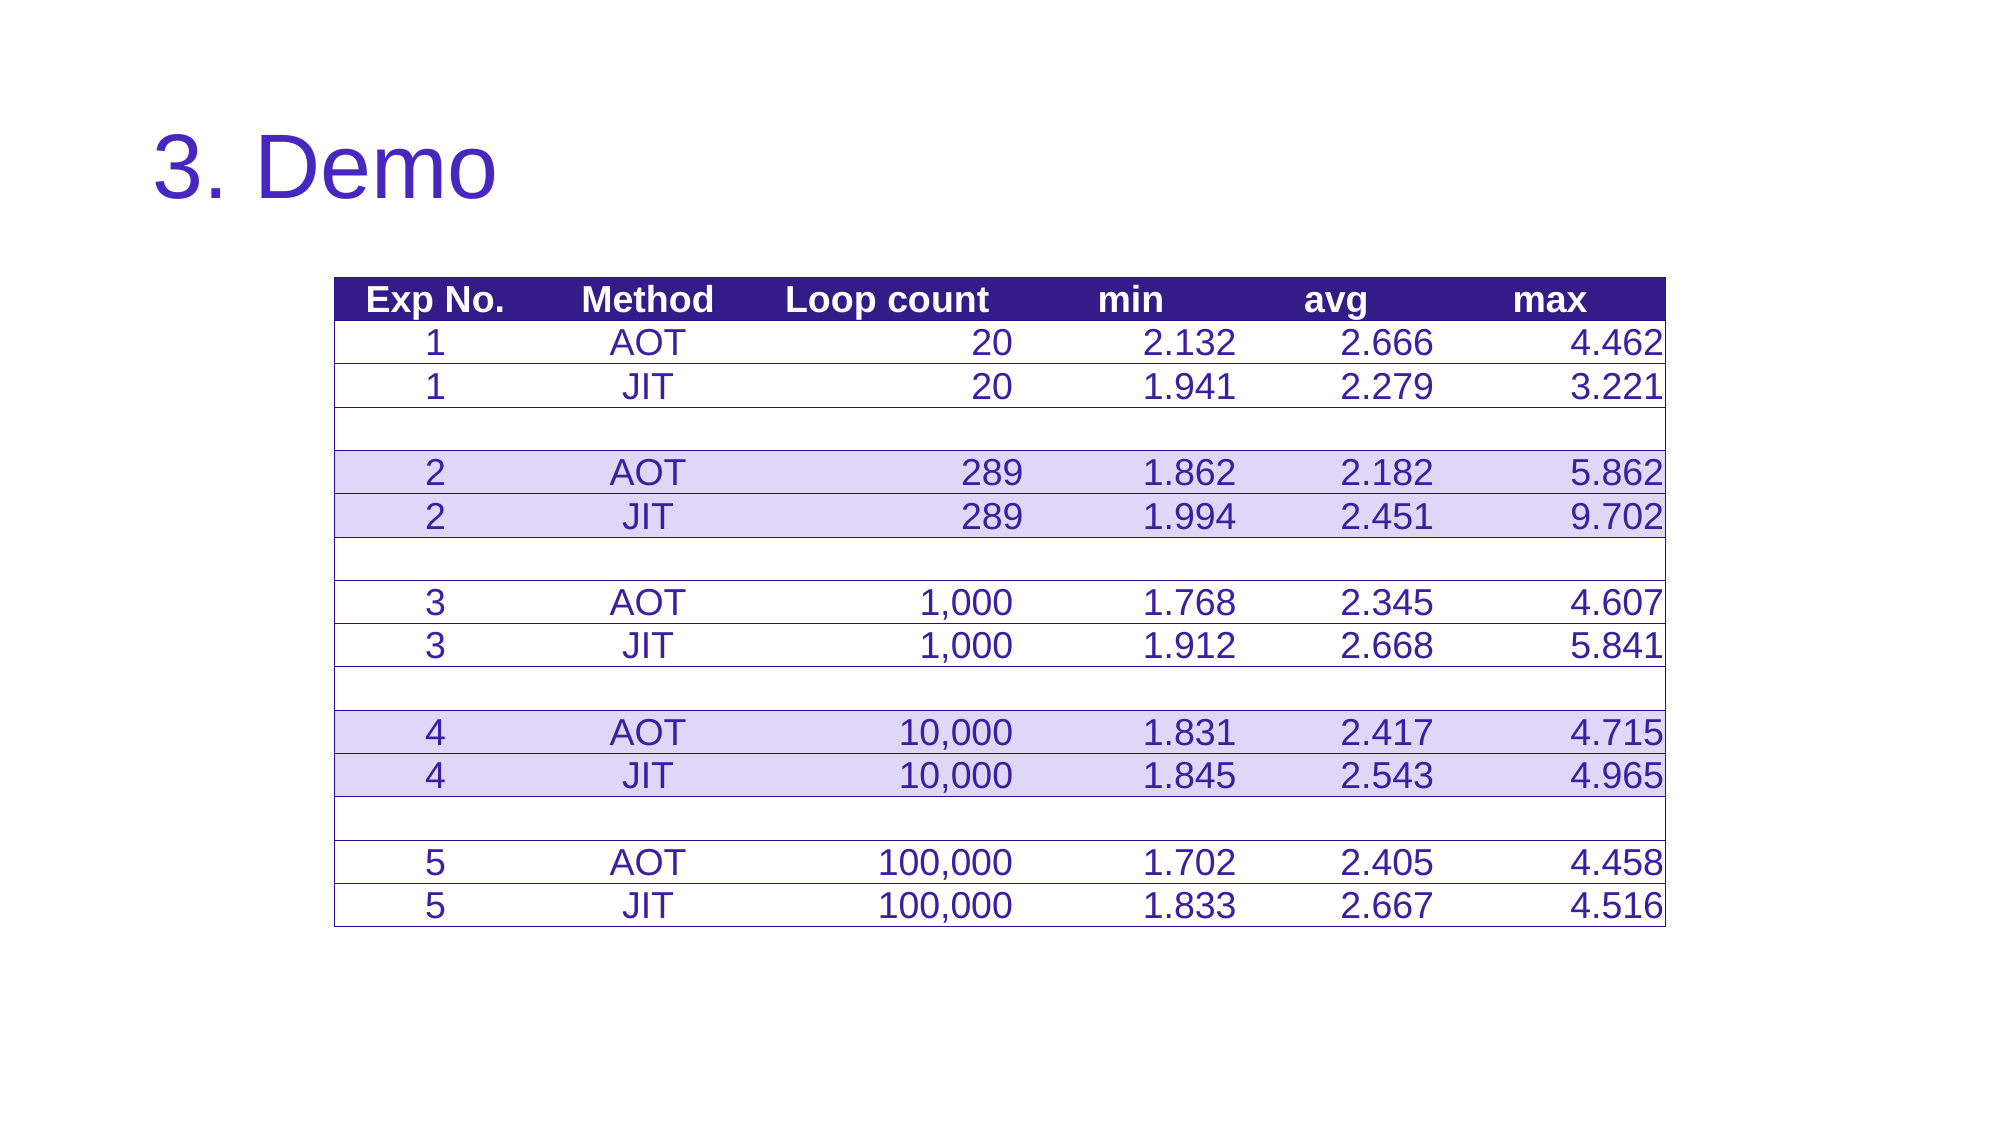

# 3. Demo
| Exp No. | Method | Loop count | min | avg | max |
| --- | --- | --- | --- | --- | --- |
| 1 | AOT | 20 | 2.132 | 2.666 | 4.462 |
| 1 | JIT | 20 | 1.941 | 2.279 | 3.221 |
|  |  |  |  |  |  |
| 2 | AOT | 289 | 1.862 | 2.182 | 5.862 |
| 2 | JIT | 289 | 1.994 | 2.451 | 9.702 |
|  |  |  |  |  |  |
| 3 | AOT | 1,000 | 1.768 | 2.345 | 4.607 |
| 3 | JIT | 1,000 | 1.912 | 2.668 | 5.841 |
|  |  |  |  |  |  |
| 4 | AOT | 10,000 | 1.831 | 2.417 | 4.715 |
| 4 | JIT | 10,000 | 1.845 | 2.543 | 4.965 |
|  |  |  |  |  |  |
| 5 | AOT | 100,000 | 1.702 | 2.405 | 4.458 |
| 5 | JIT | 100,000 | 1.833 | 2.667 | 4.516 |